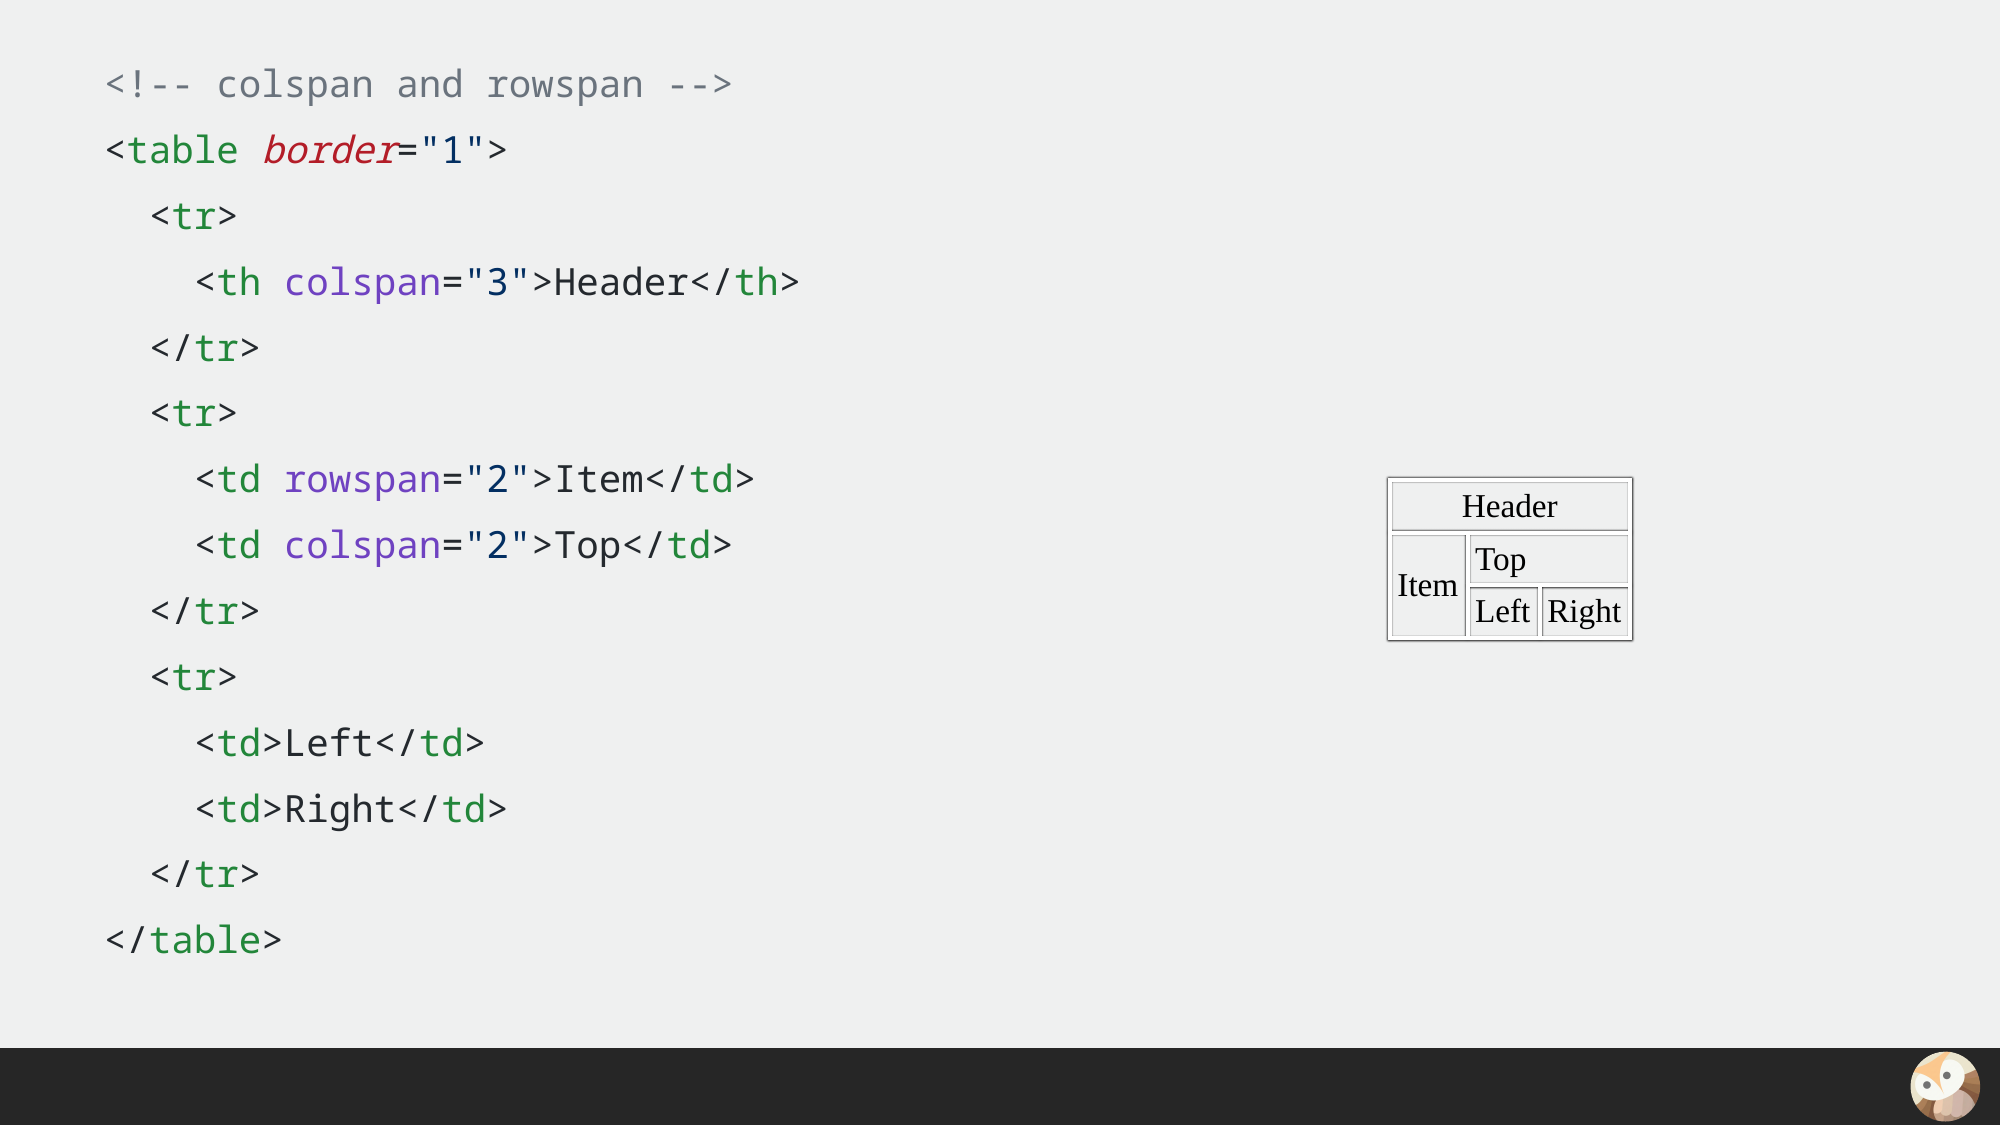

<!-- colspan and rowspan -->
<table border="1">
  <tr>
    <th colspan="3">Header</th>
  </tr>
  <tr>
    <td rowspan="2">Item</td>
    <td colspan="2">Top</td>
  </tr>
  <tr>
    <td>Left</td>
    <td>Right</td>
  </tr>
</table>
| Header |  |  |
| --- | --- | --- |
| Item | Top |  |
|  | Left | Right |